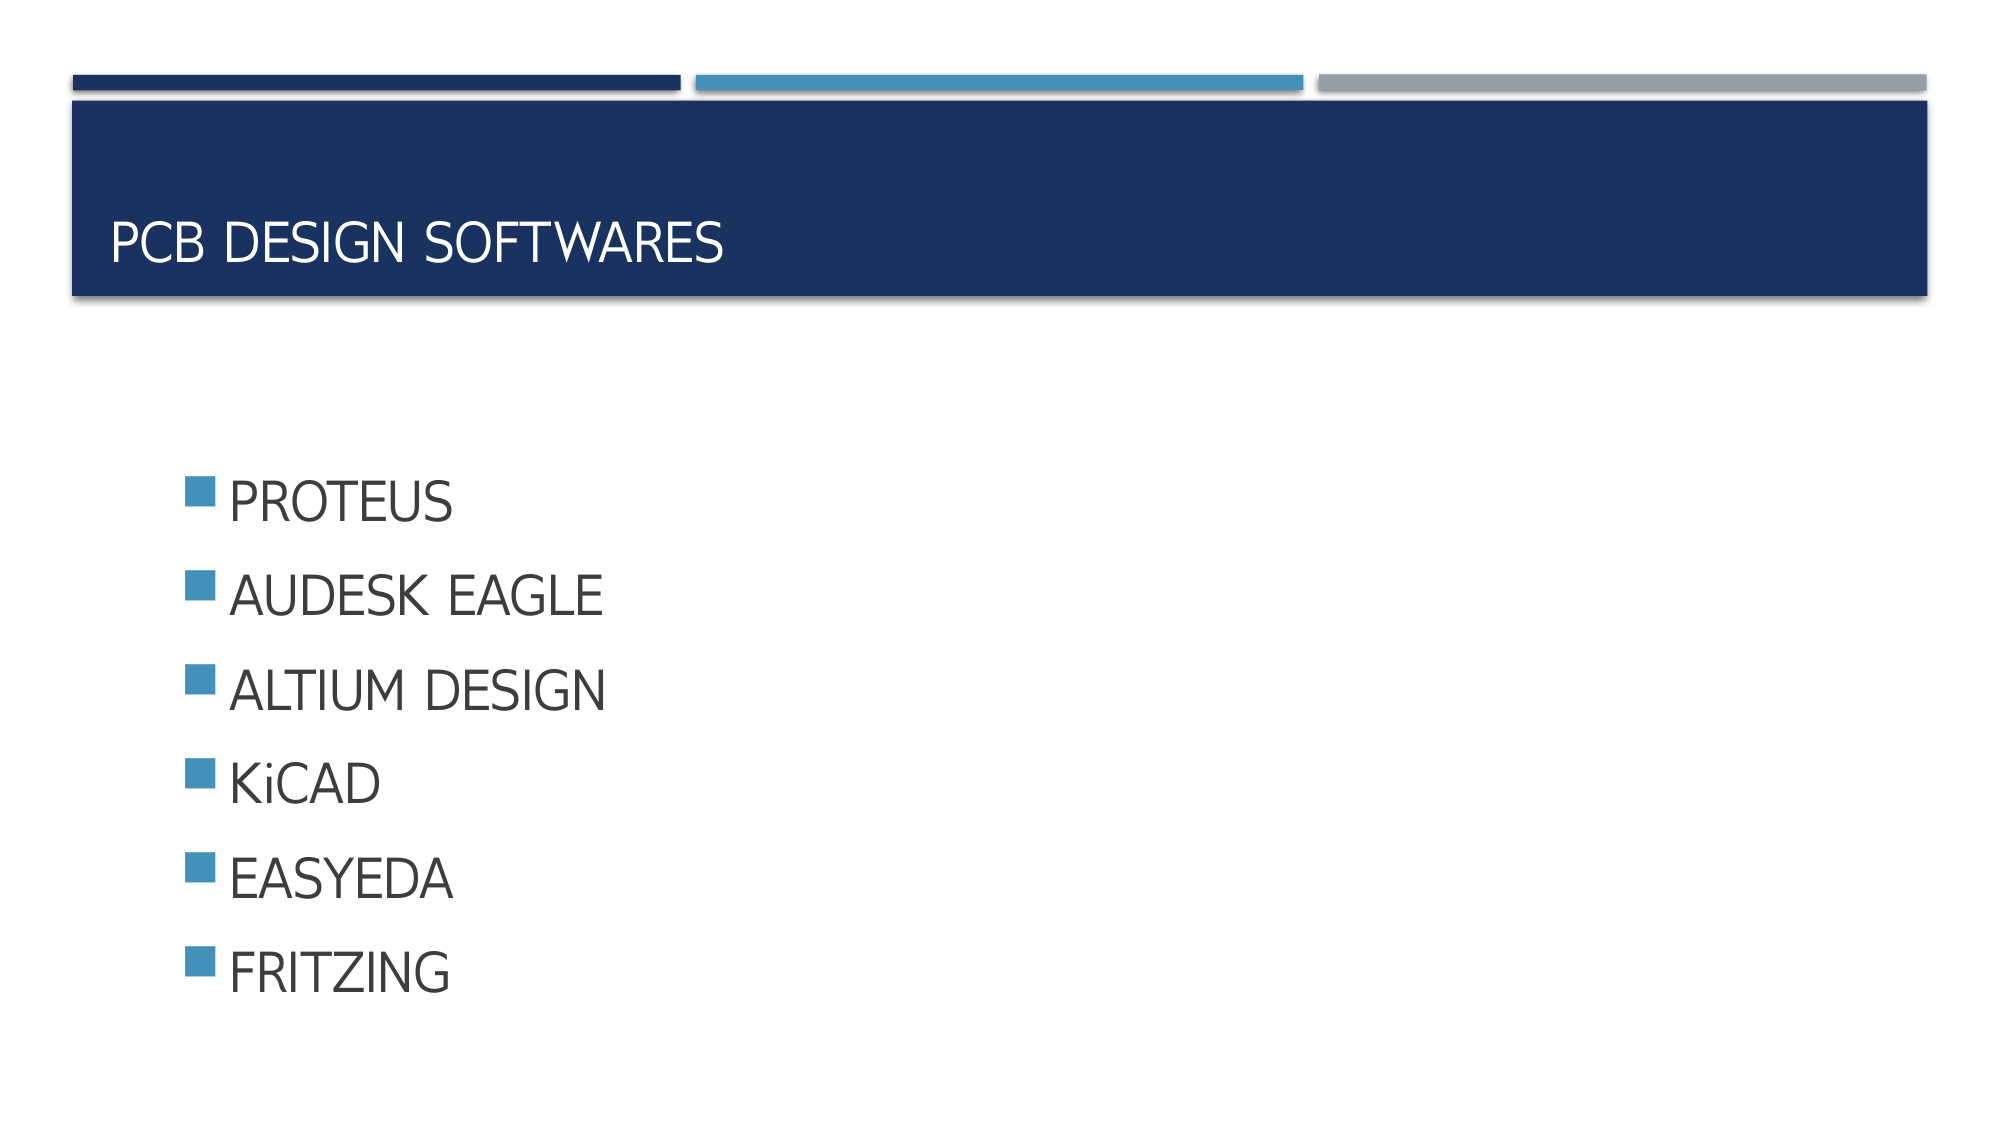

# PCB DESIGN SOFTWARES
PROTEUS
AUDESK EAGLE
ALTIUM DESIGN
KiCAD
EASYEDA
FRITZING